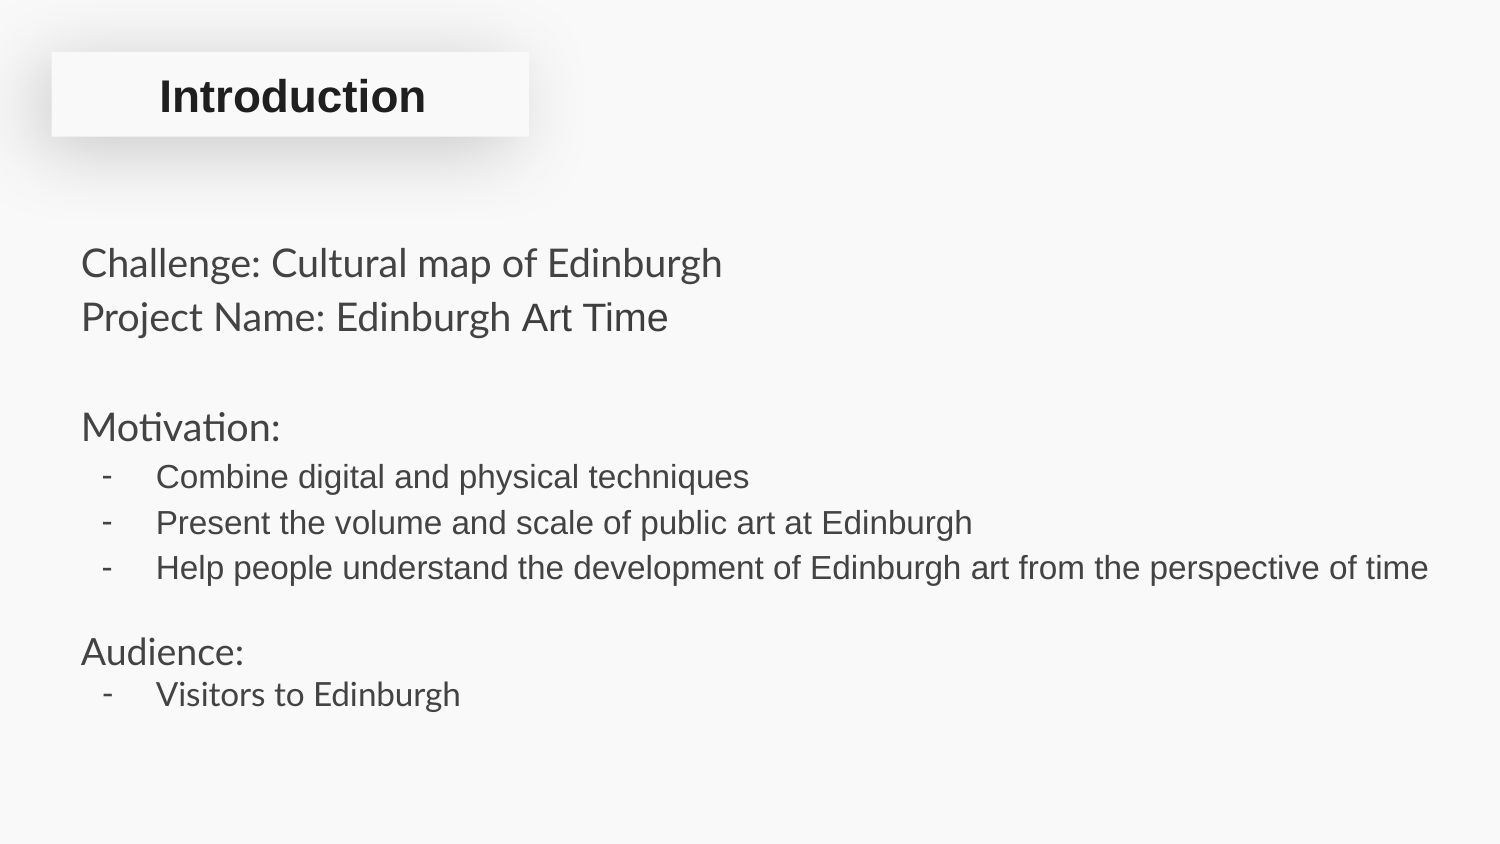

Introduction

Challenge: Cultural map of Edinburgh
Project Name: Edinburgh Art Time

Motivation:
Combine digital and physical techniques
Present the volume and scale of public art at Edinburgh
Help people understand the development of Edinburgh art from the perspective of time
Audience:
Visitors to Edinburgh